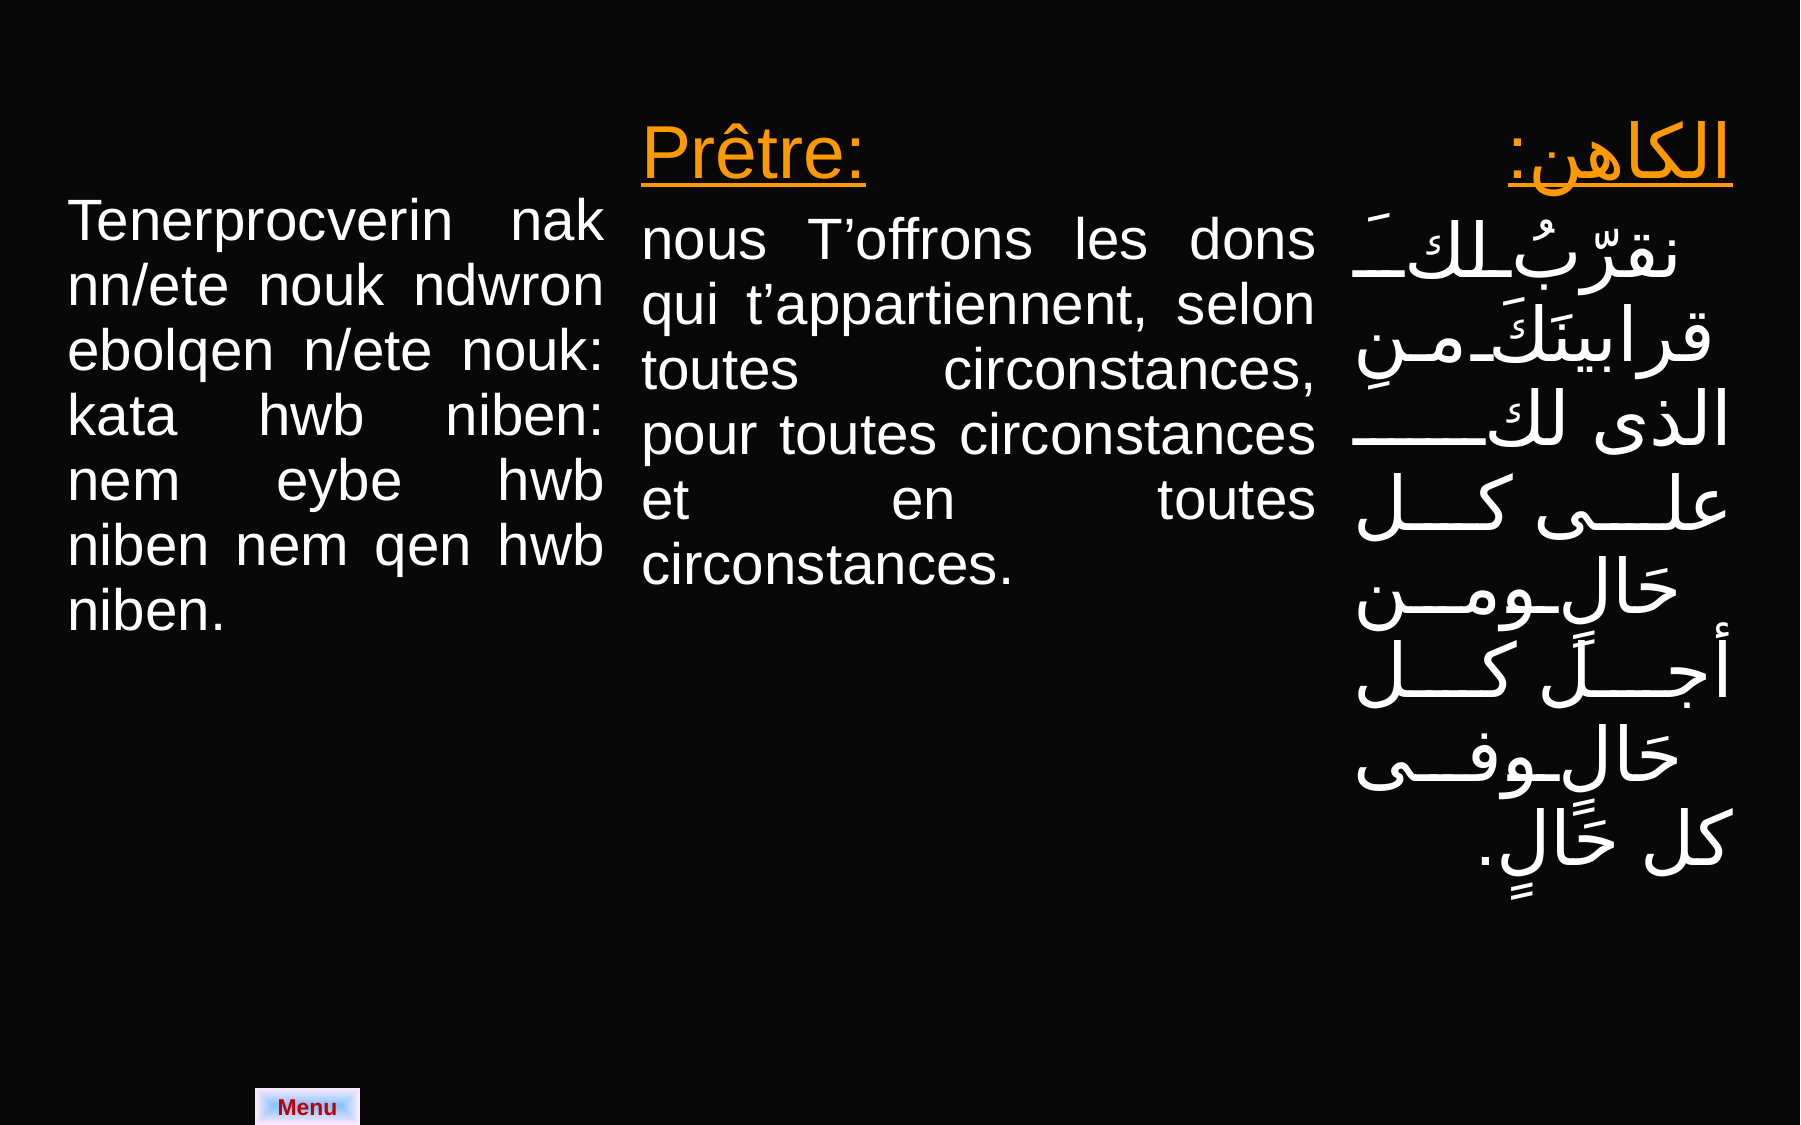

| Tenerprocverin nak nn/ete nouk ndwron ebolqen n/ete nouk: kata hwb niben: nem eybe hwb niben nem qen hwb niben. | Prêtre: nous T’offrons les dons qui t’appartiennent, selon toutes circonstances, pour toutes circonstances et en toutes circonstances. | الكاهن: نقرّبُ لكَ قرابينَكَ من الذى لكَ على كل حَالٍ ومن أجل كل حَالٍ وفى كل حَالٍ. |
| --- | --- | --- |

Menu